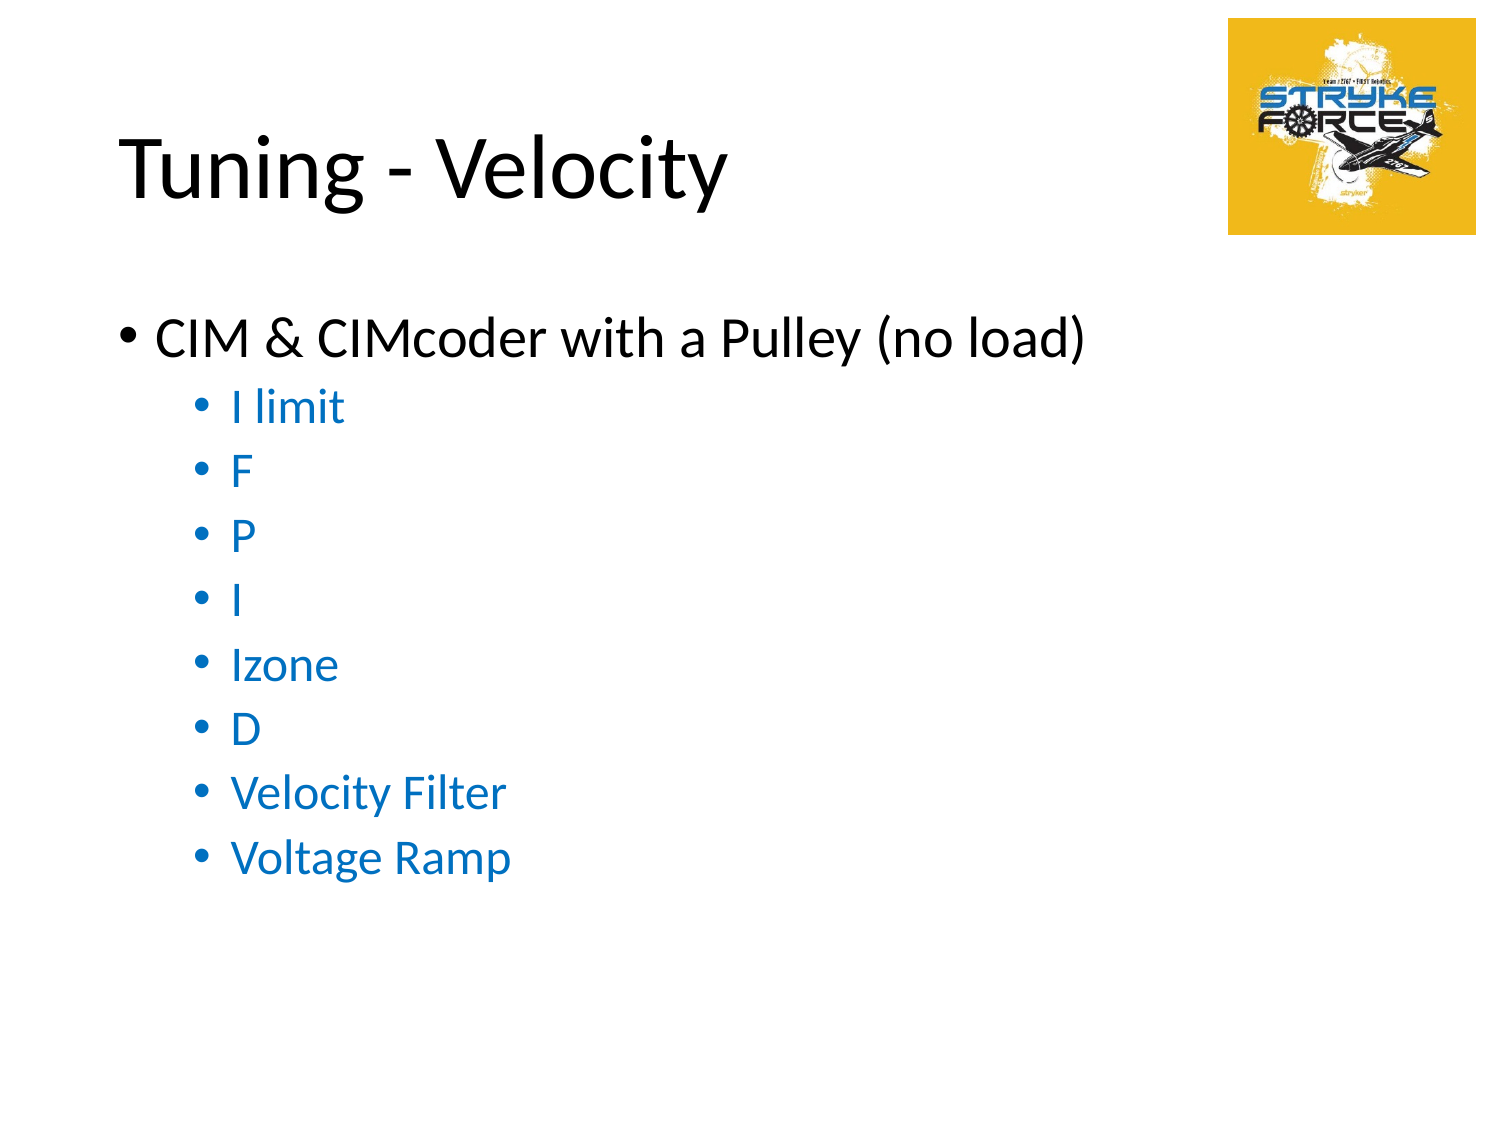

# Tuning - Velocity
CIM & CIMcoder with a Pulley (no load)
I limit
F
P
I
Izone
D
Velocity Filter
Voltage Ramp